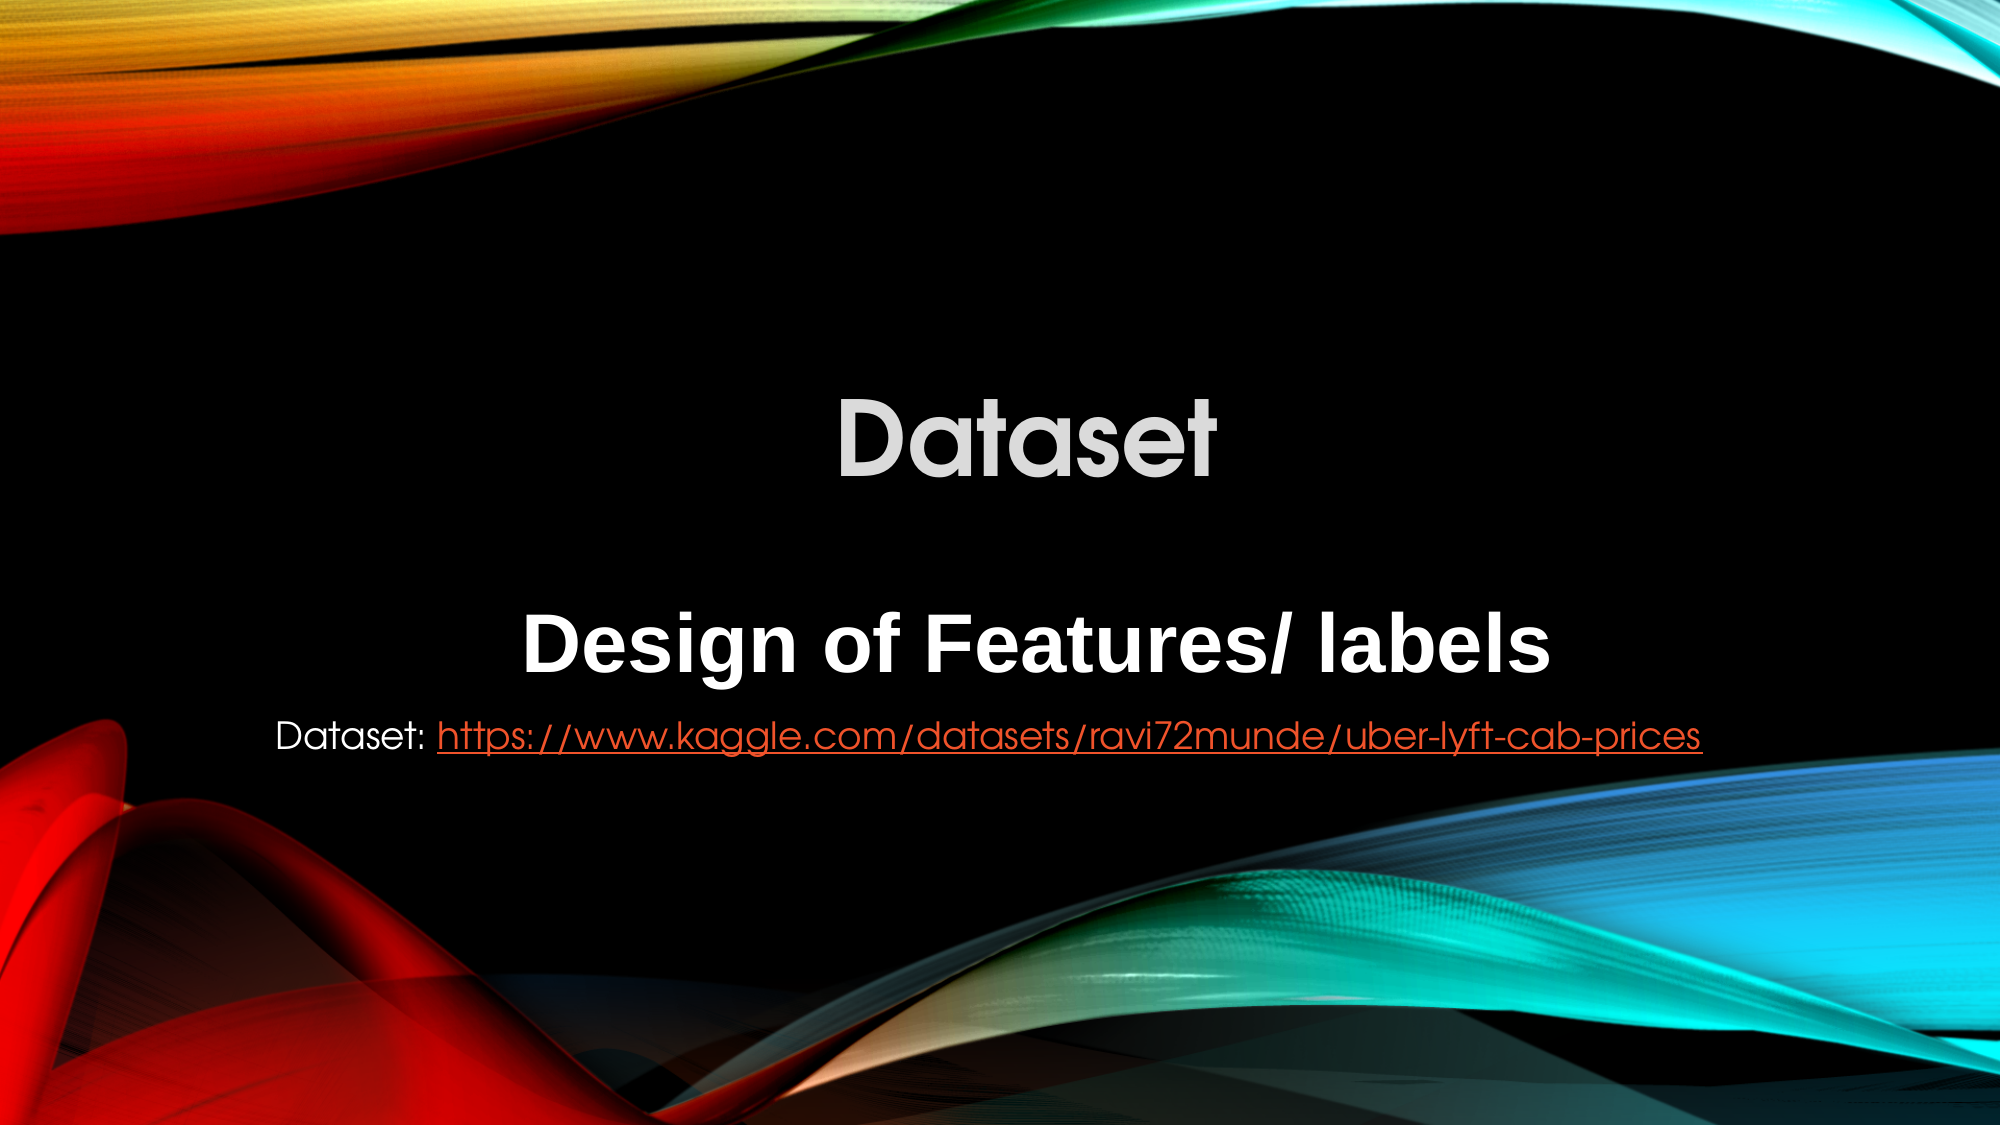

# Dataset
Design of Features/ labels
Dataset: https://www.kaggle.com/datasets/ravi72munde/uber-lyft-cab-prices